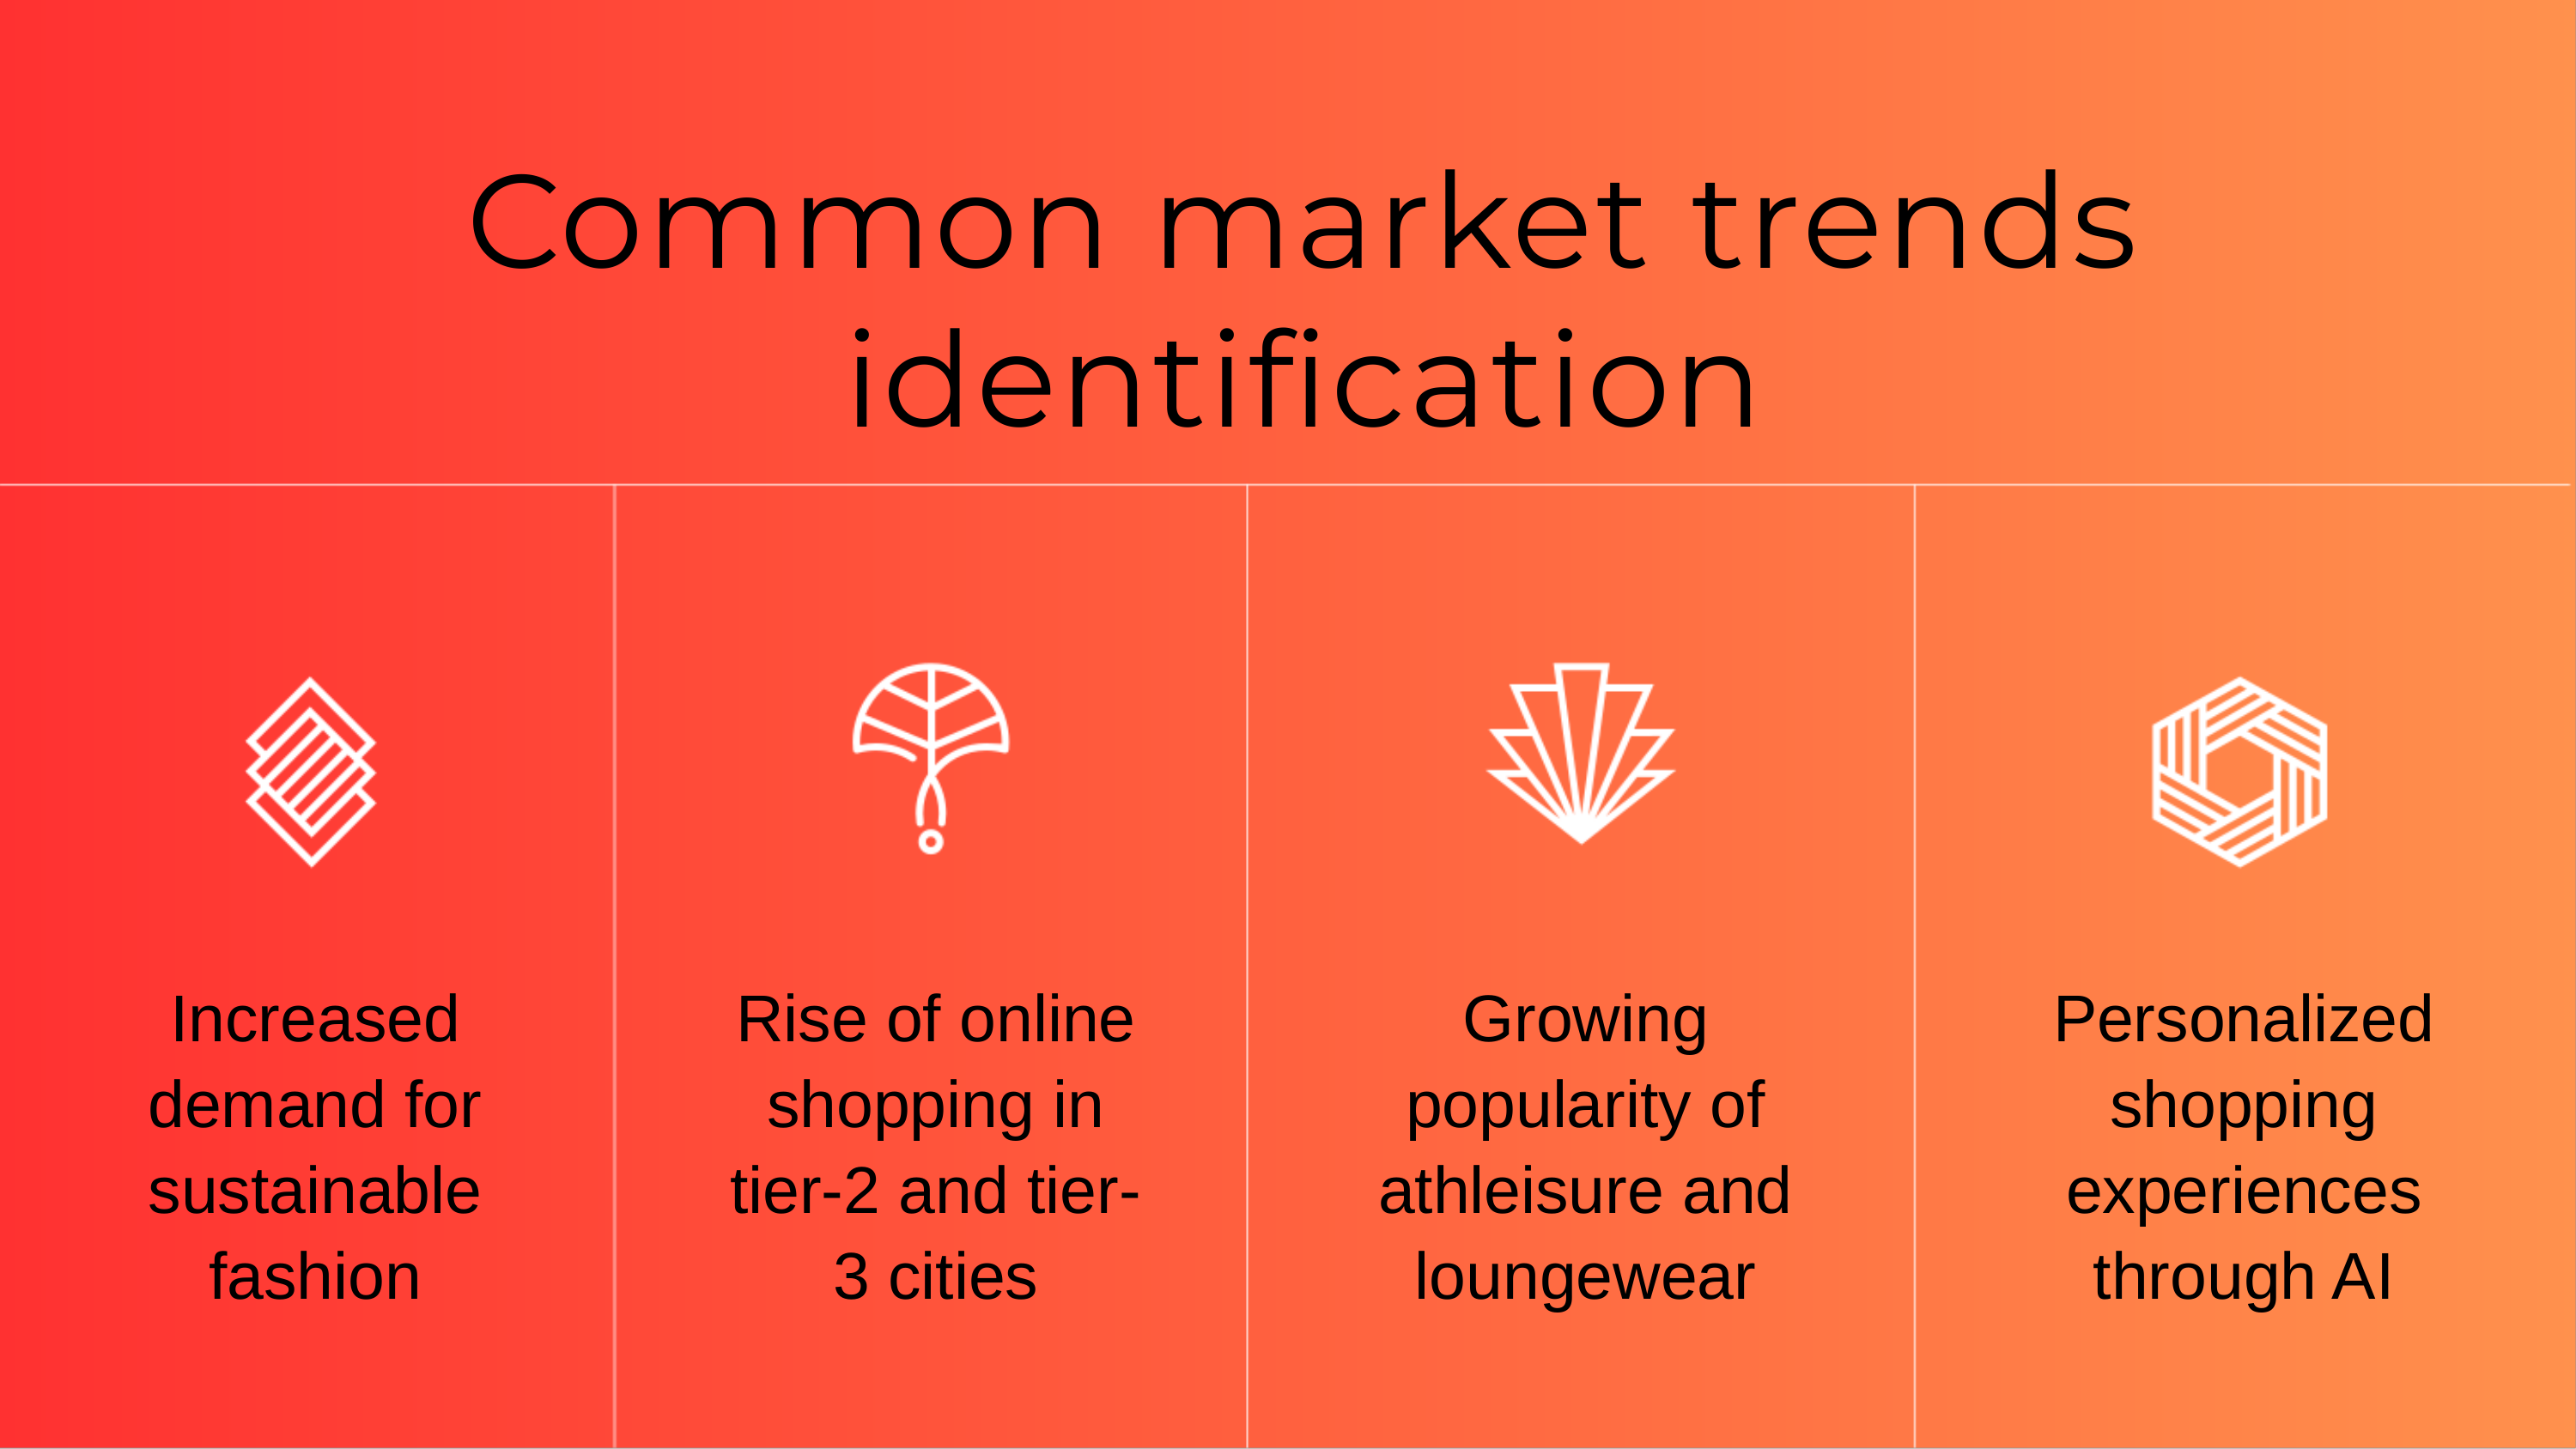

Common market trends identification
Increased demand for sustainable fashion
Rise of online shopping in tier-2 and tier- 3 cities
Growing popularity of athleisure and loungewear
Personalized shopping experiences through AI